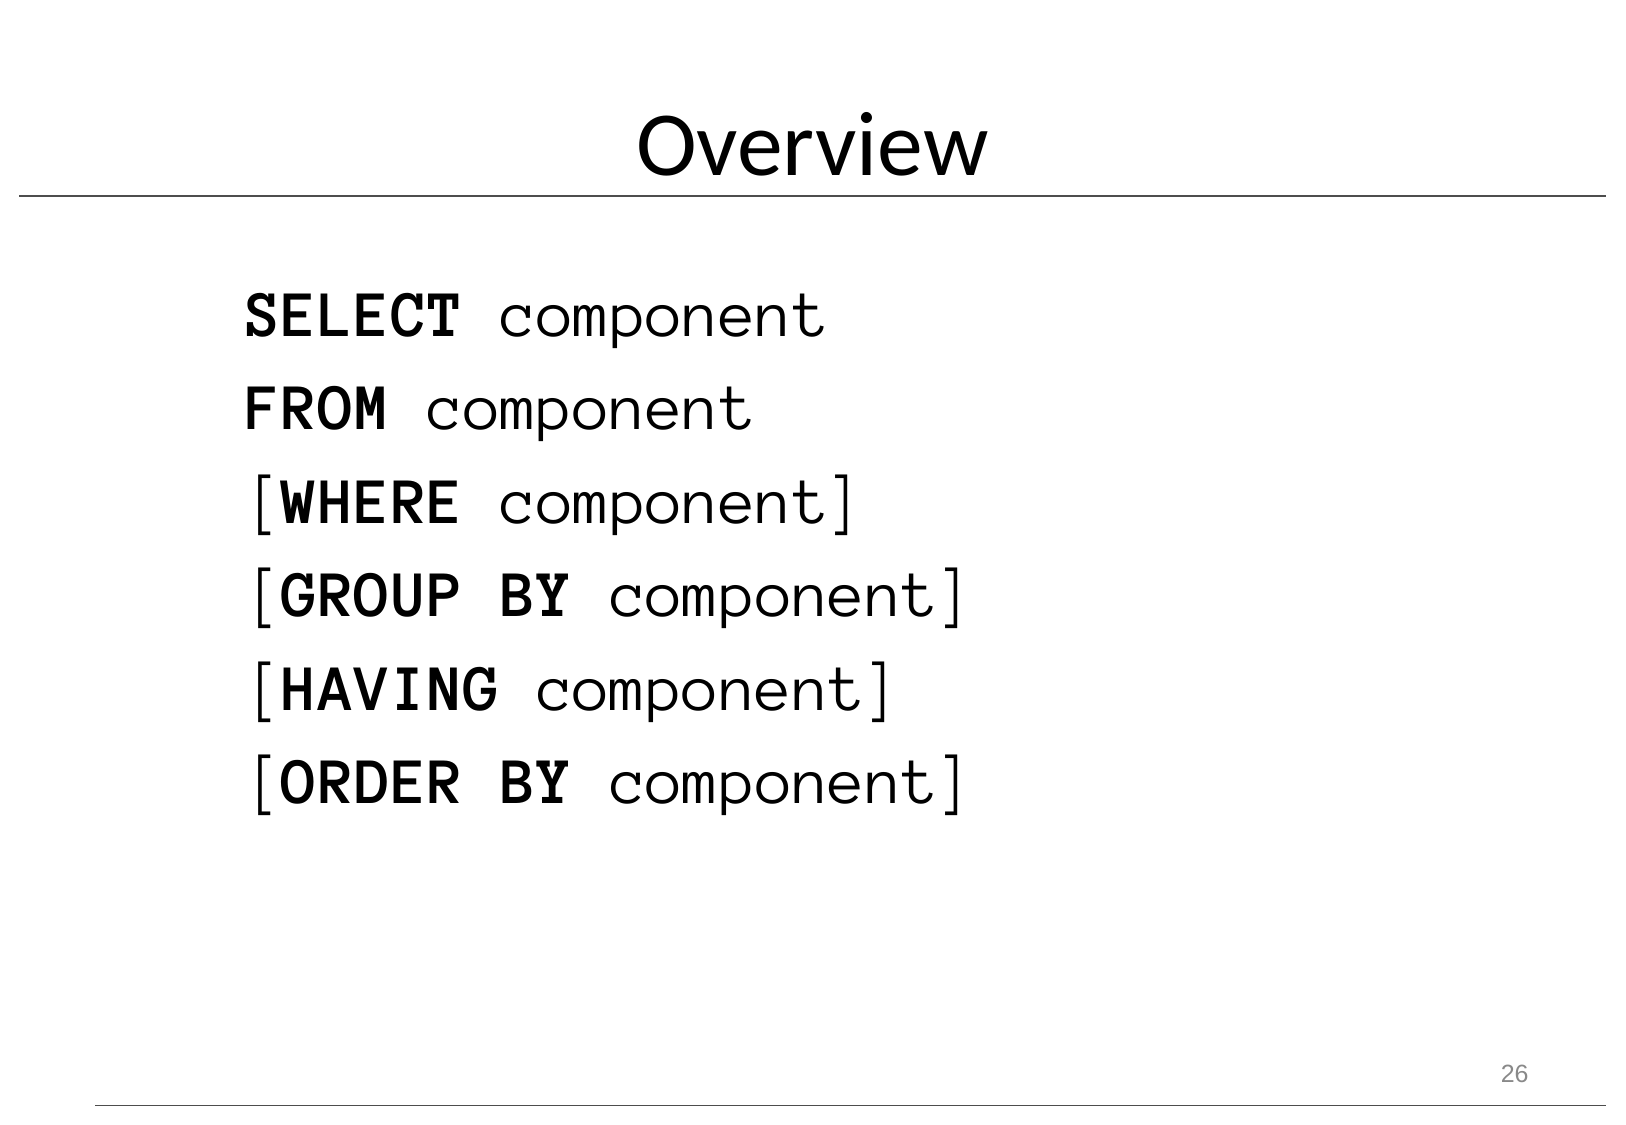

# Overview
	SELECT component
	FROM component
	[WHERE component]
	[GROUP BY component]
	[HAVING component]
	[ORDER BY component]

26